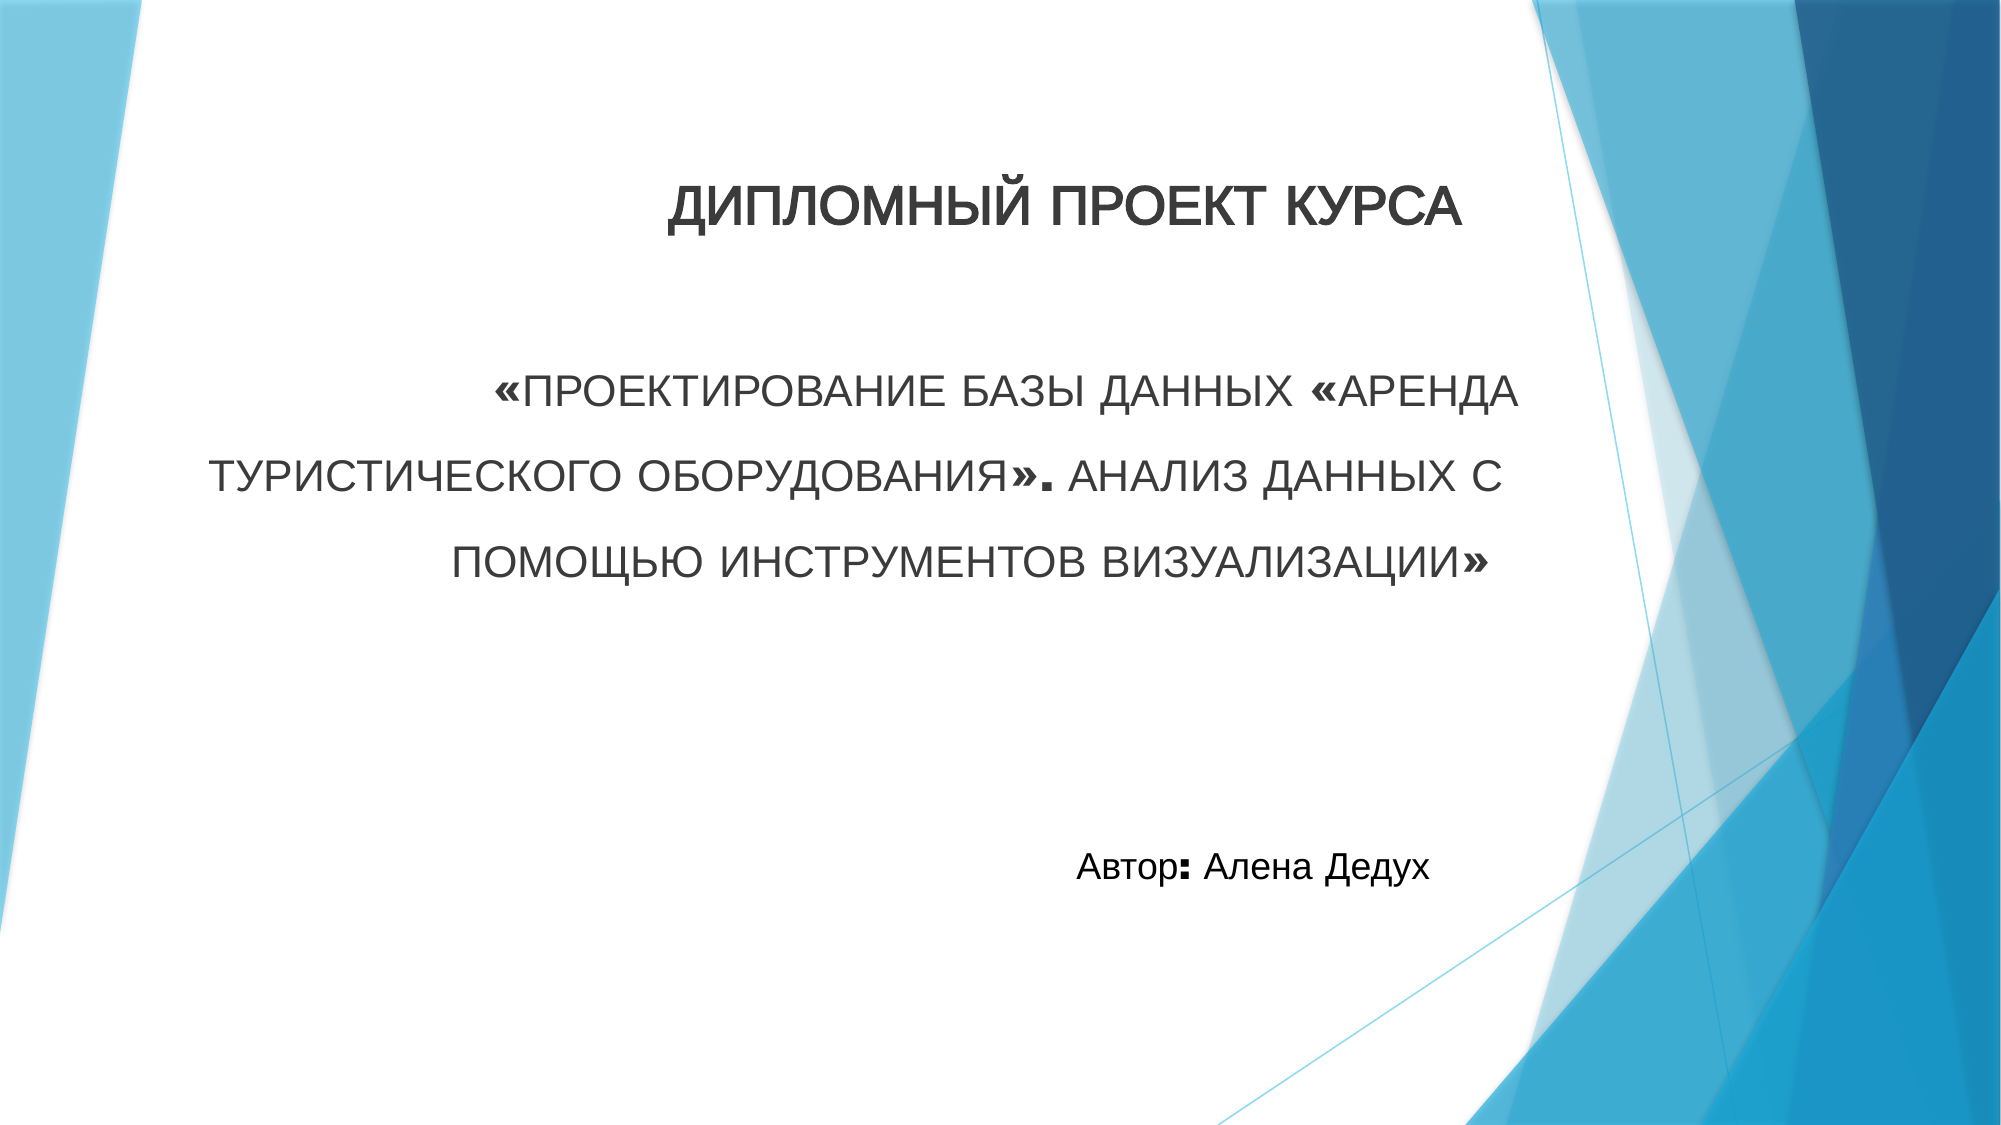

# ДИПЛОМНЫЙ ПРОЕКТ КУРСА
«ПРОЕКТИРОВАНИЕ БАЗЫ ДАННЫХ «АРЕНДА ТУРИСТИЧЕСКОГО ОБОРУДОВАНИЯ». АНАЛИЗ ДАННЫХ С  ПОМОЩЬЮ ИНСТРУМЕНТОВ ВИЗУАЛИЗАЦИИ»
Автор: Алена Дедух